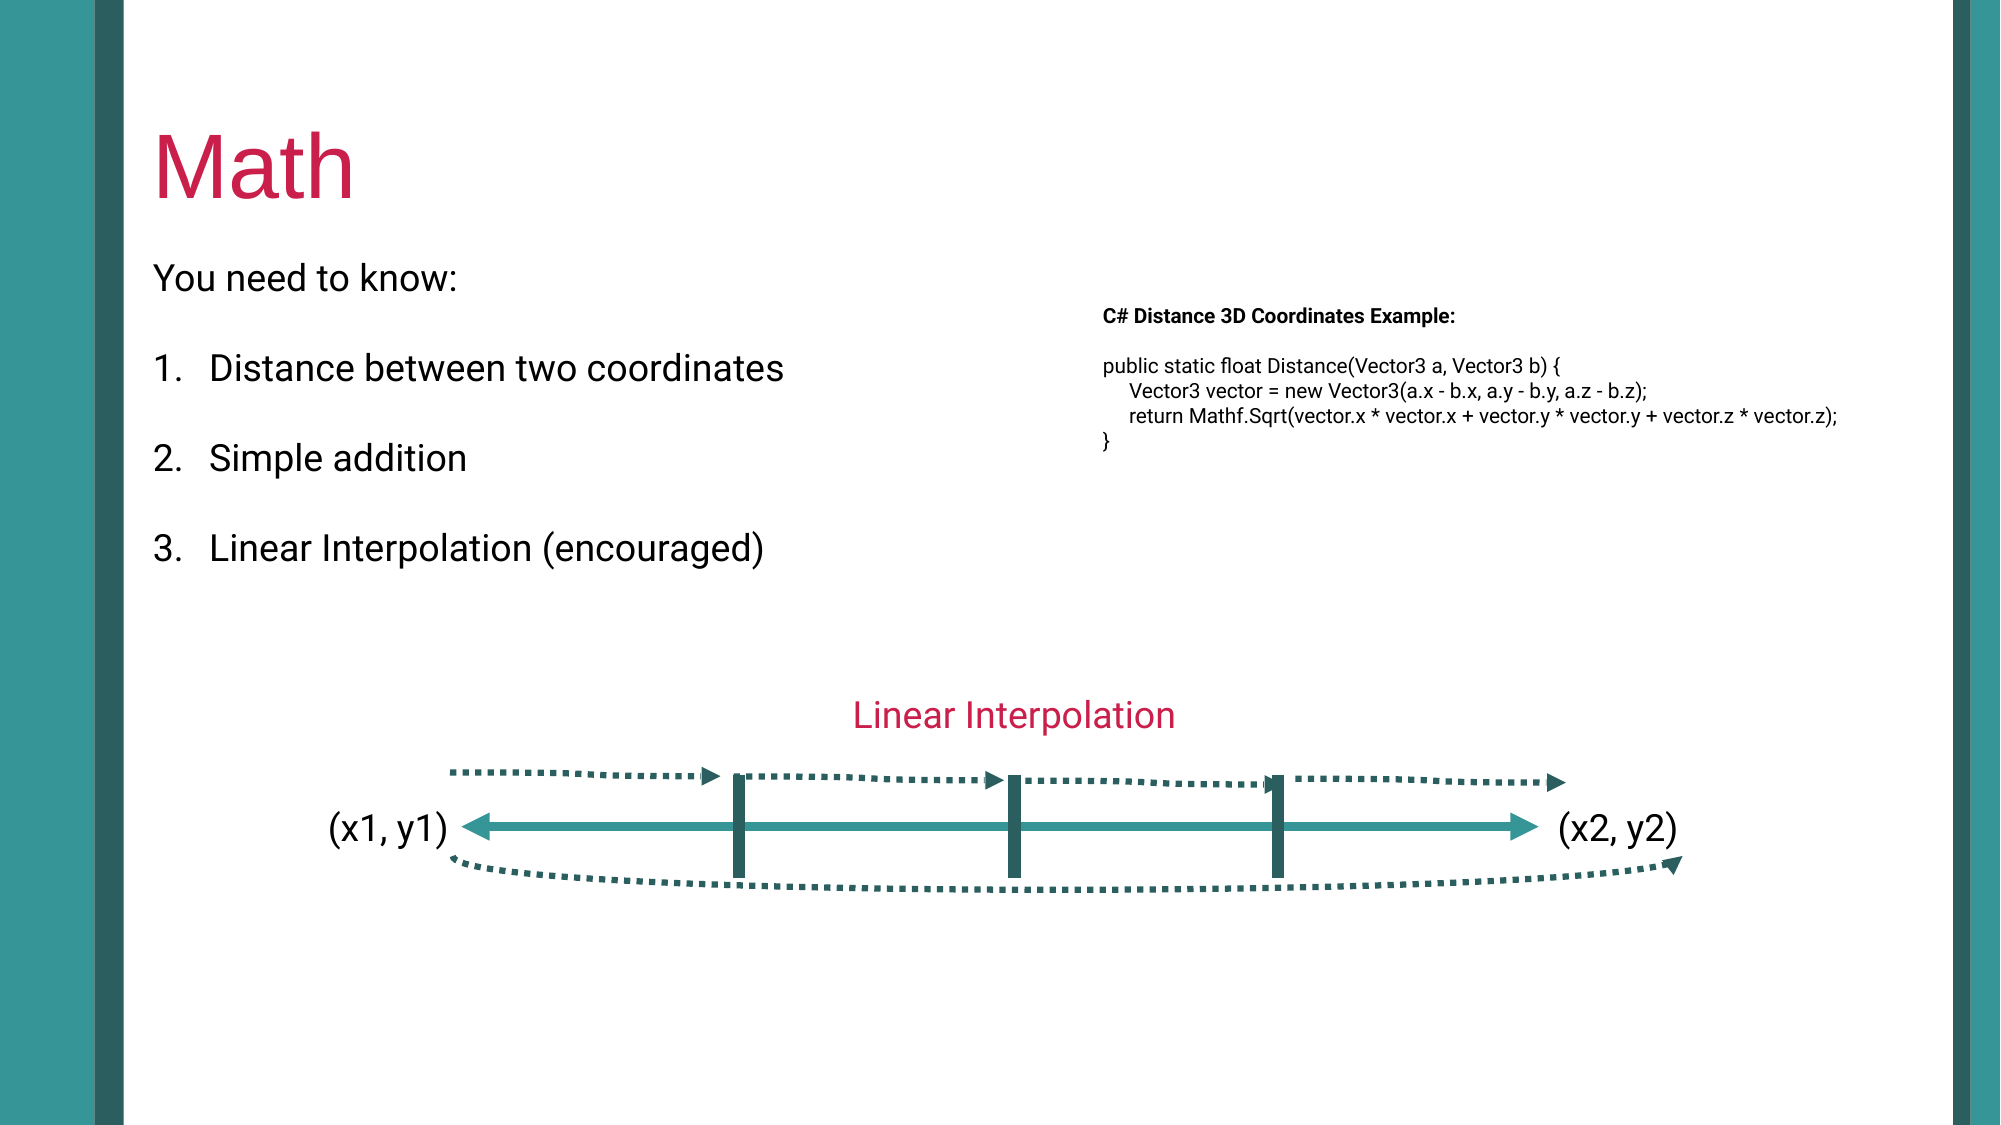

# Math
You need to know:

Distance between two coordinates

Simple addition

Linear Interpolation (encouraged)

C# Distance 3D Coordinates Example:

public static float Distance(Vector3 a, Vector3 b) {
     Vector3 vector = new Vector3(a.x - b.x, a.y - b.y, a.z - b.z);
     return Mathf.Sqrt(vector.x * vector.x + vector.y * vector.y + vector.z * vector.z);
}
Linear Interpolation
(x1, y1)
(x2, y2)